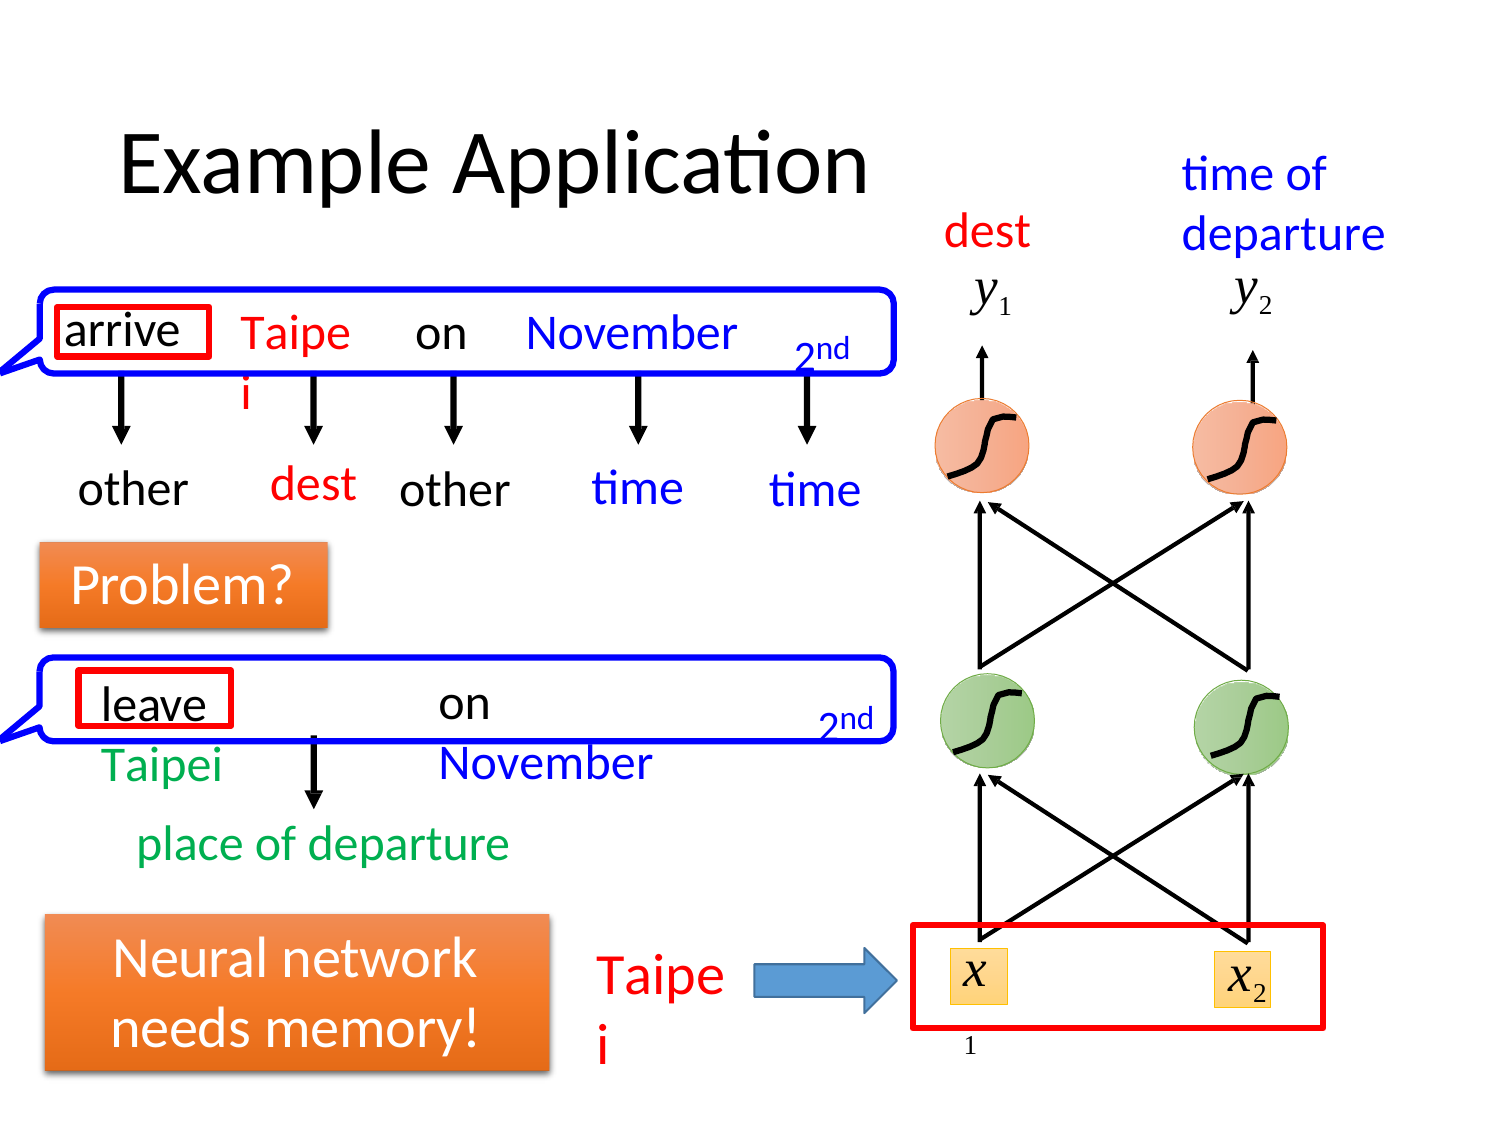

# Example Application
time of  departure
y2
dest
y1
2nd

Taipei
on	November

arrive

dest
time
other
time
other

Problem?

leave	Taipei
2nd

on	November

place of departure

Neural network
needs memory!

x1
Taipei
x2